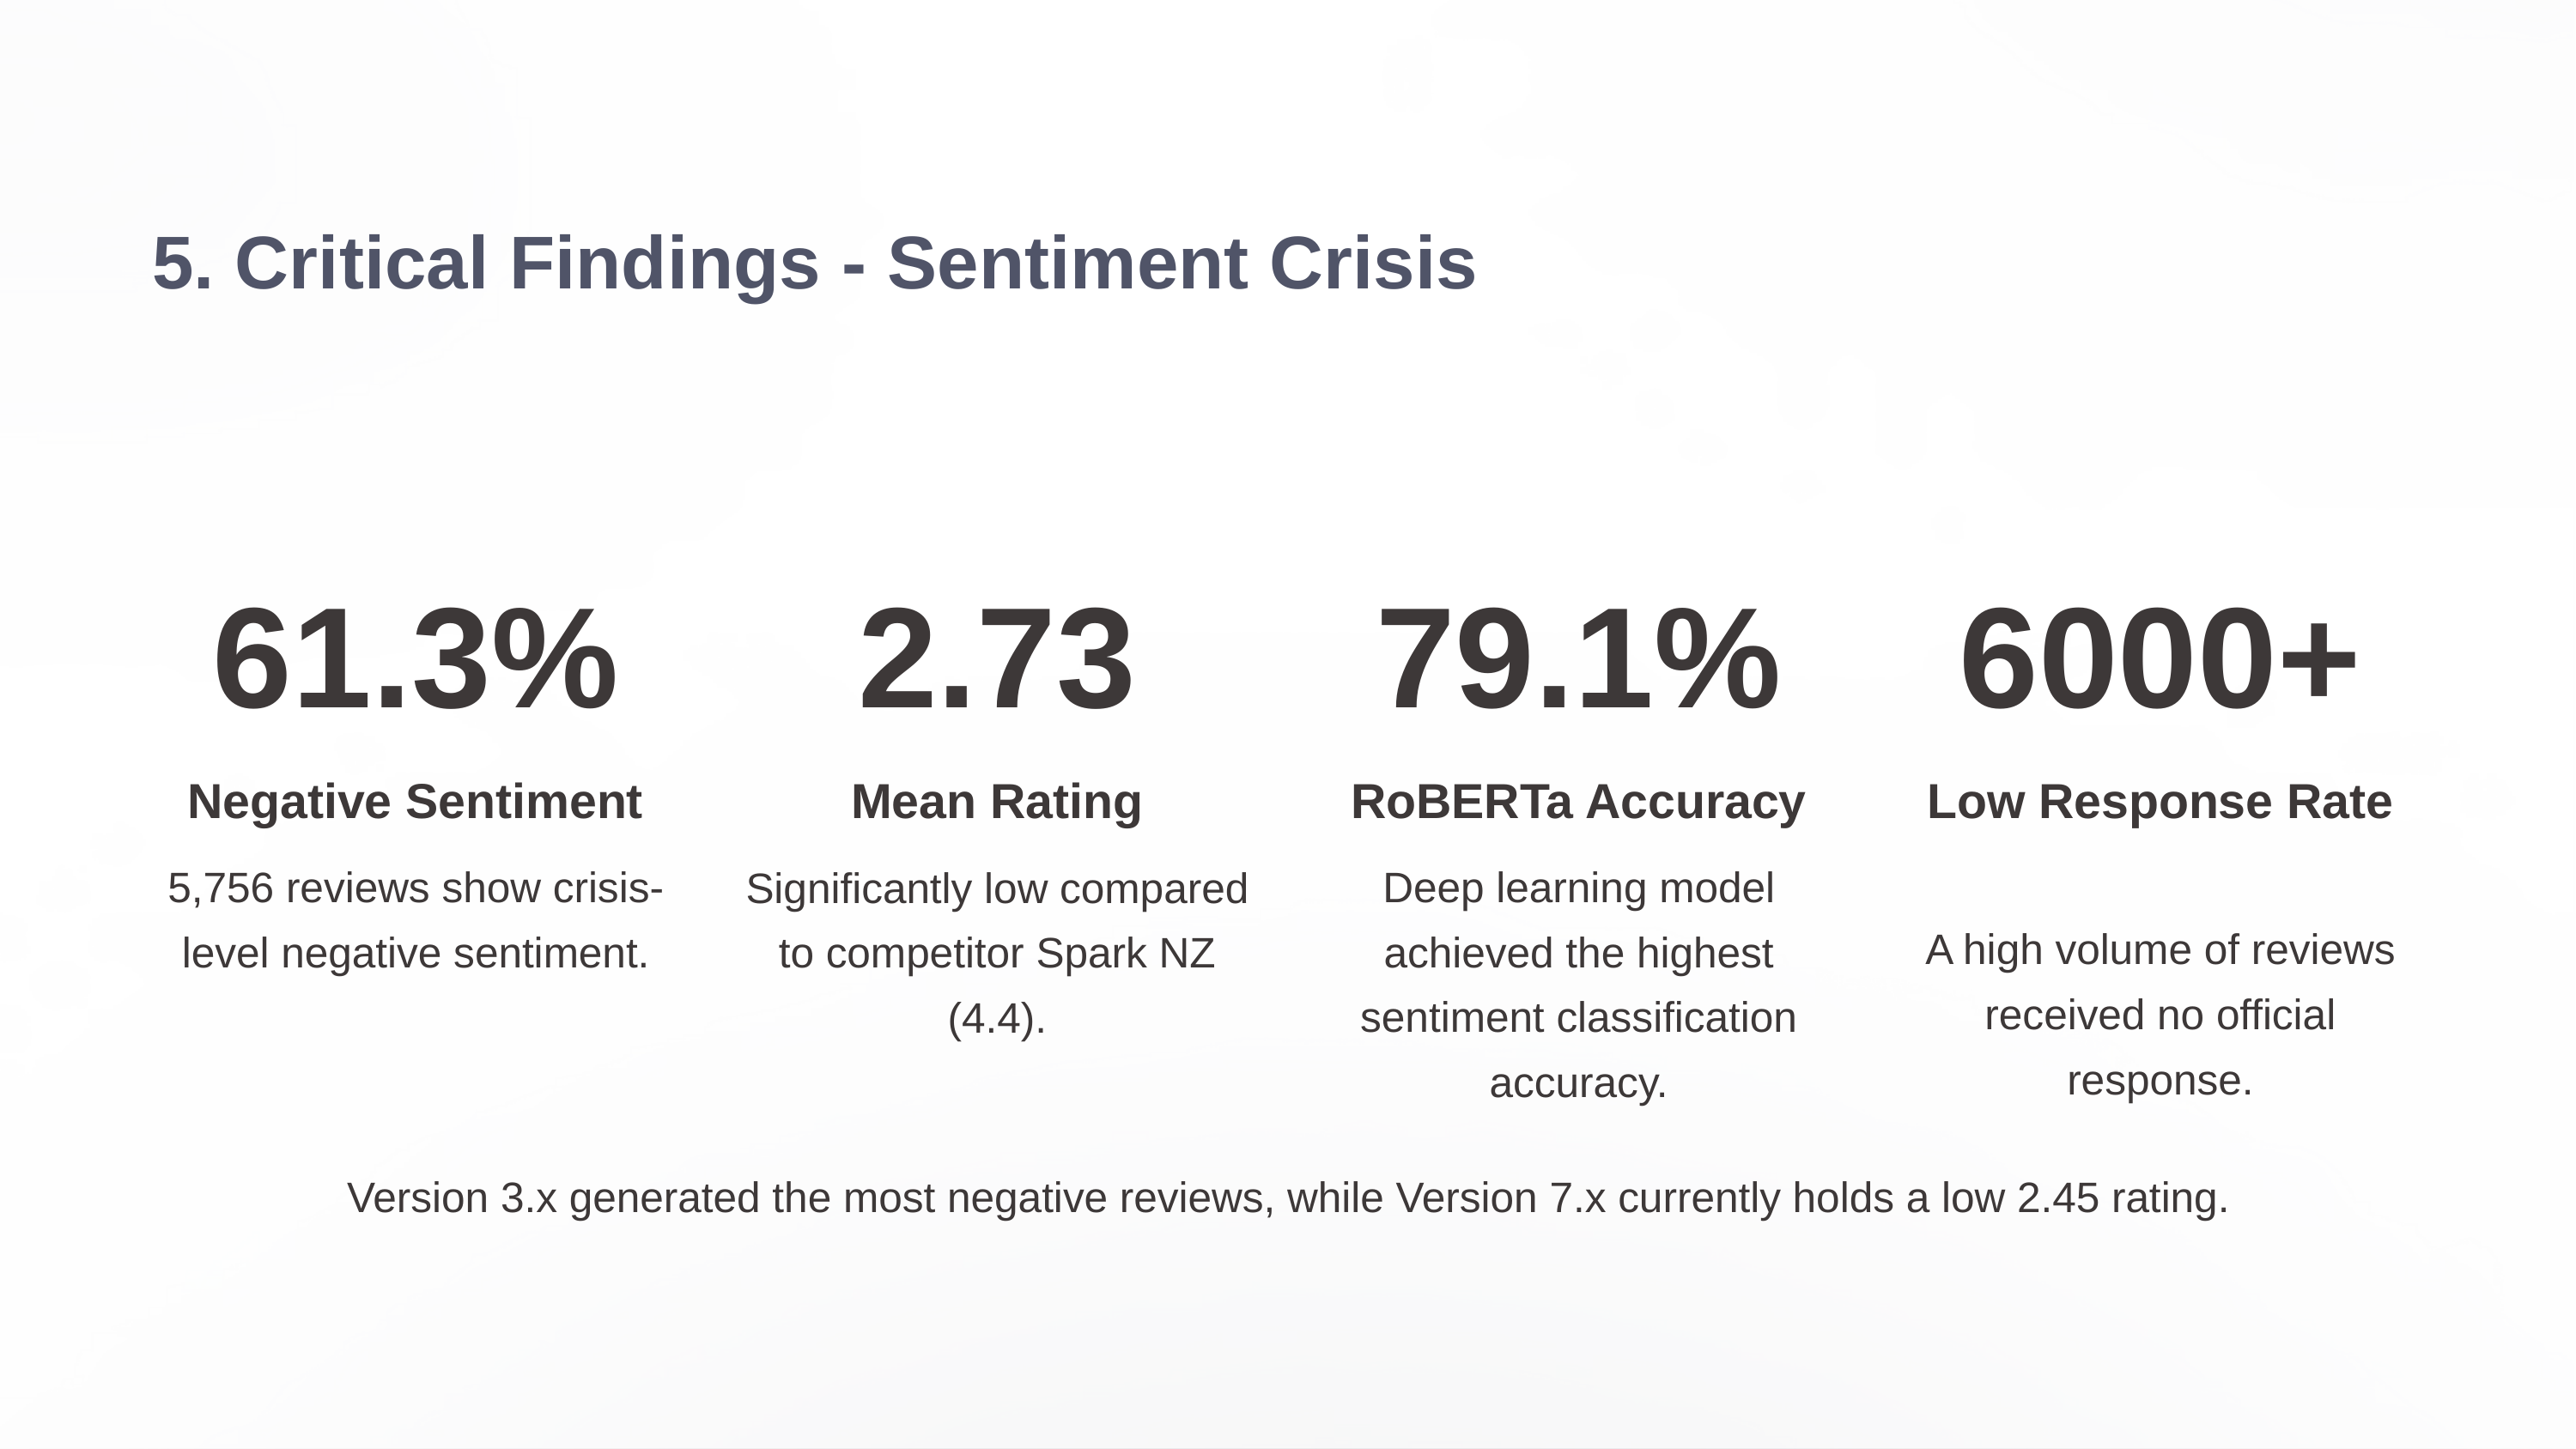

5. Critical Findings - Sentiment Crisis
61.3%
2.73
79.1%
6000+
Negative Sentiment
Mean Rating
RoBERTa Accuracy
Low Response Rate
5,756 reviews show crisis-level negative sentiment.
Significantly low compared to competitor Spark NZ (4.4).
Deep learning model achieved the highest sentiment classification accuracy.
A high volume of reviews received no official response.
Version 3.x generated the most negative reviews, while Version 7.x currently holds a low 2.45 rating.